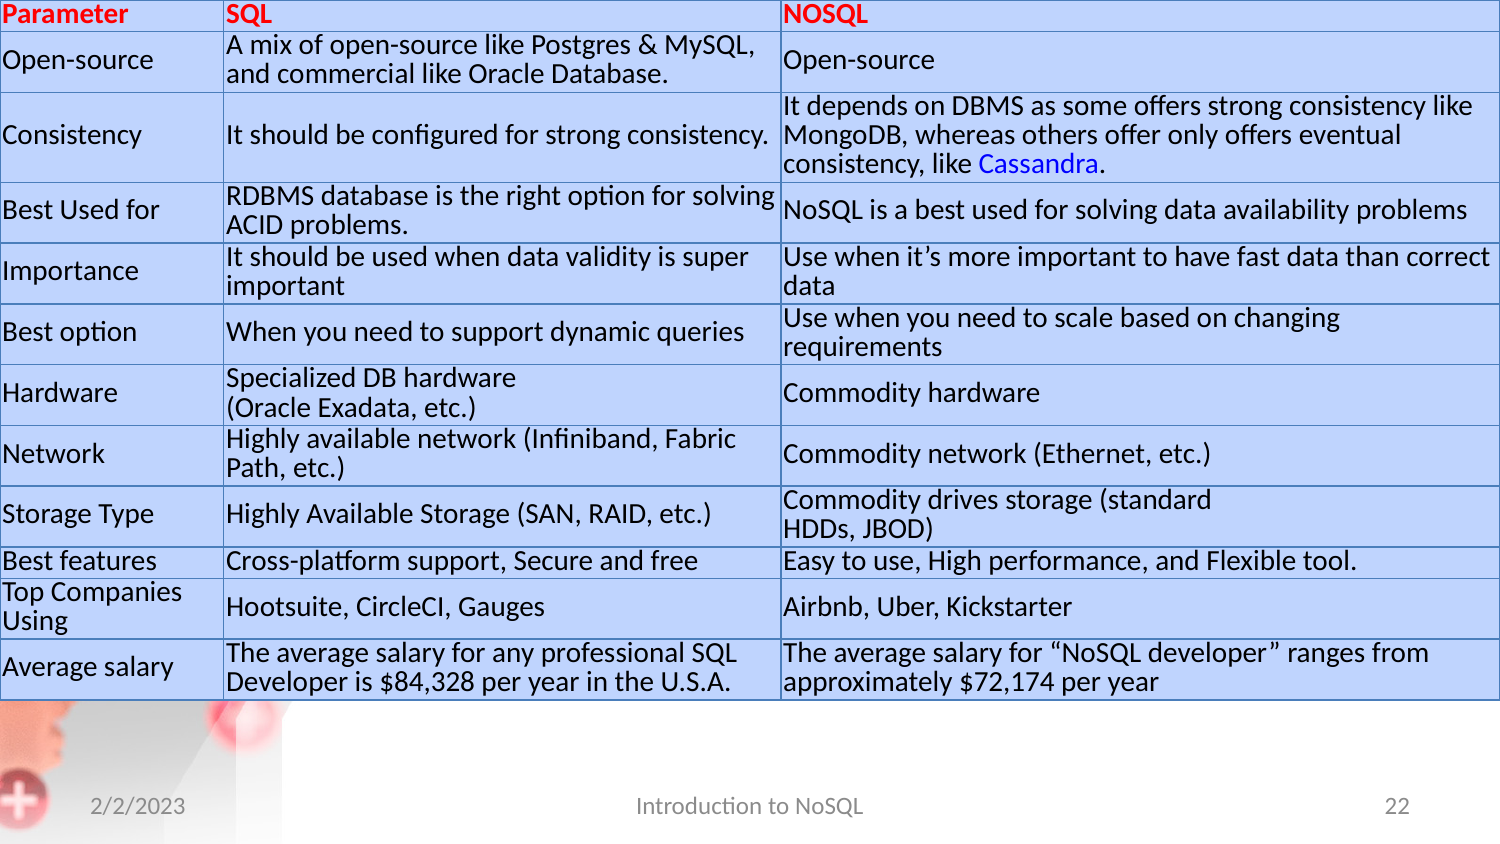

| Parameter | SQL | NOSQL |
| --- | --- | --- |
| Open-source | A mix of open-source like Postgres & MySQL, and commercial like Oracle Database. | Open-source |
| Consistency | It should be configured for strong consistency. | It depends on DBMS as some offers strong consistency like MongoDB, whereas others offer only offers eventual consistency, like Cassandra. |
| Best Used for | RDBMS database is the right option for solving ACID problems. | NoSQL is a best used for solving data availability problems |
| Importance | It should be used when data validity is super important | Use when it’s more important to have fast data than correct data |
| Best option | When you need to support dynamic queries | Use when you need to scale based on changing requirements |
| Hardware | Specialized DB hardware (Oracle Exadata, etc.) | Commodity hardware |
| Network | Highly available network (Infiniband, Fabric Path, etc.) | Commodity network (Ethernet, etc.) |
| Storage Type | Highly Available Storage (SAN, RAID, etc.) | Commodity drives storage (standard HDDs, JBOD) |
| Best features | Cross-platform support, Secure and free | Easy to use, High performance, and Flexible tool. |
| Top Companies Using | Hootsuite, CircleCI, Gauges | Airbnb, Uber, Kickstarter |
| Average salary | The average salary for any professional SQL Developer is $84,328 per year in the U.S.A. | The average salary for “NoSQL developer” ranges from approximately $72,174 per year |
2/2/2023
Introduction to NoSQL
22